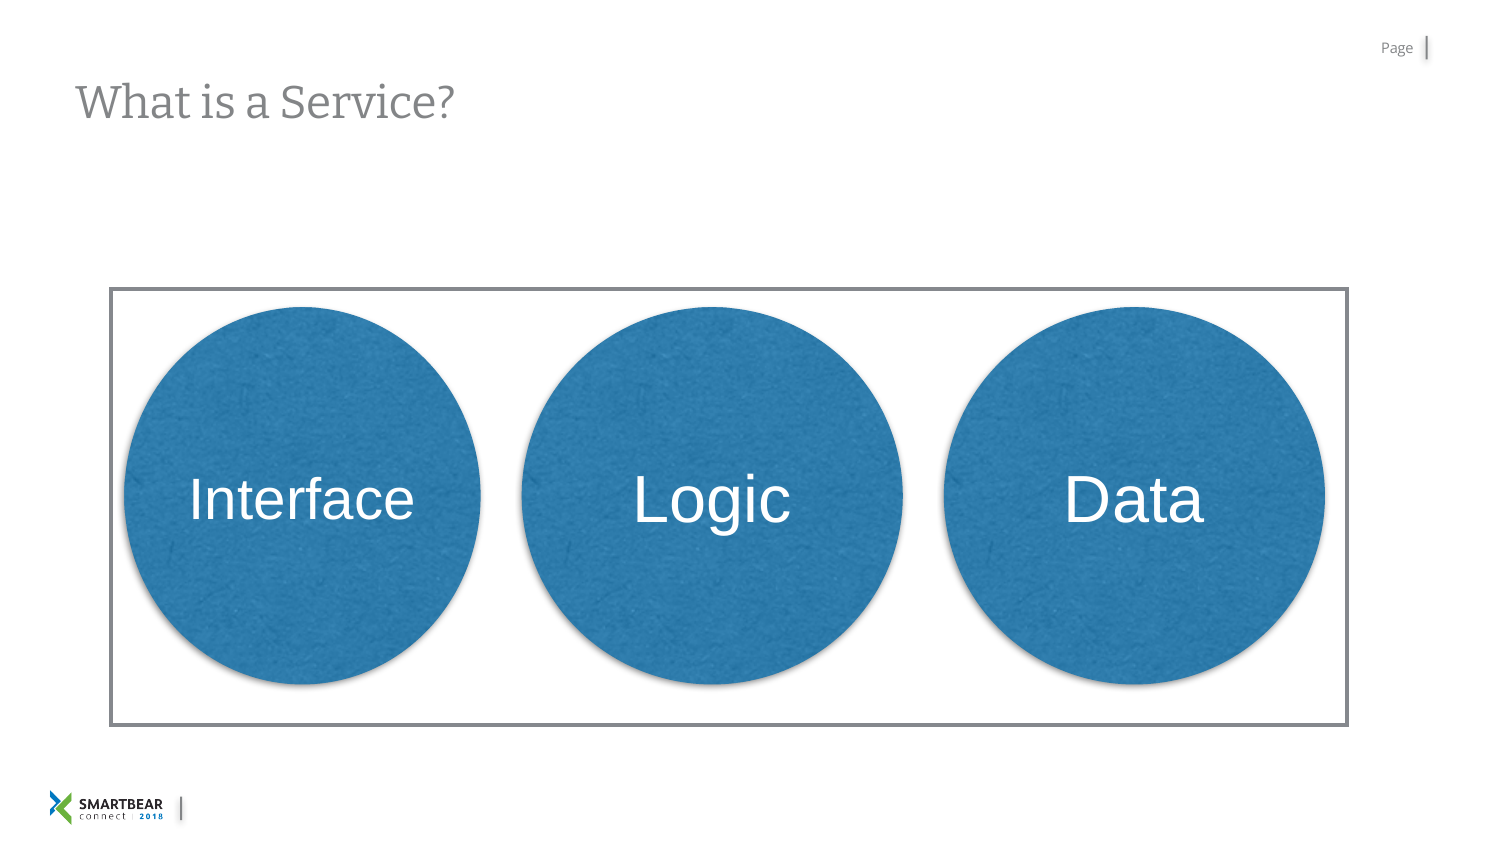

# What is a Service?

Interface
Logic
Data